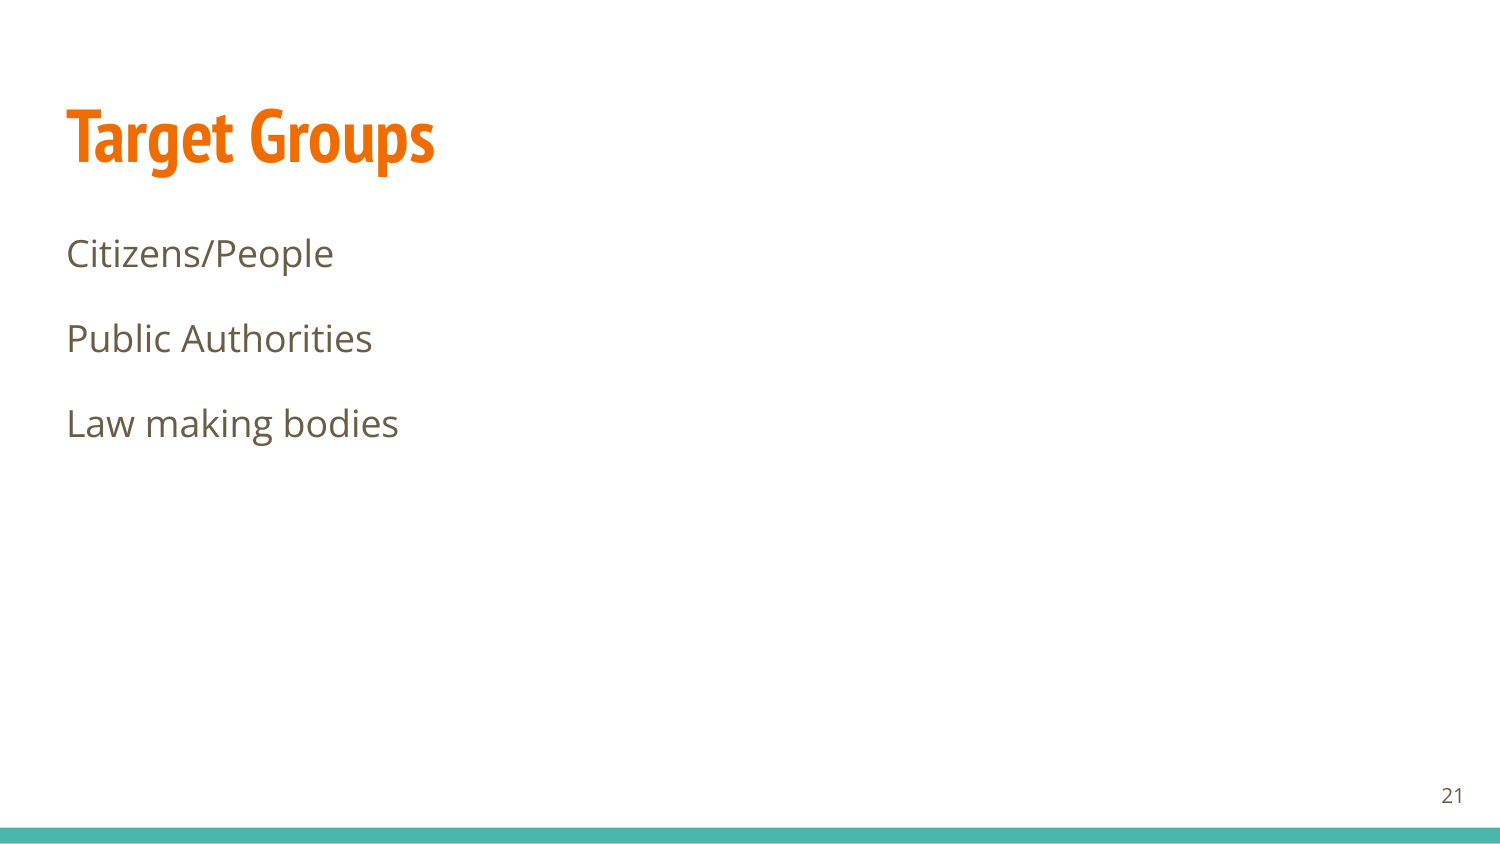

# Target Groups
Citizens/People
Public Authorities
Law making bodies

21